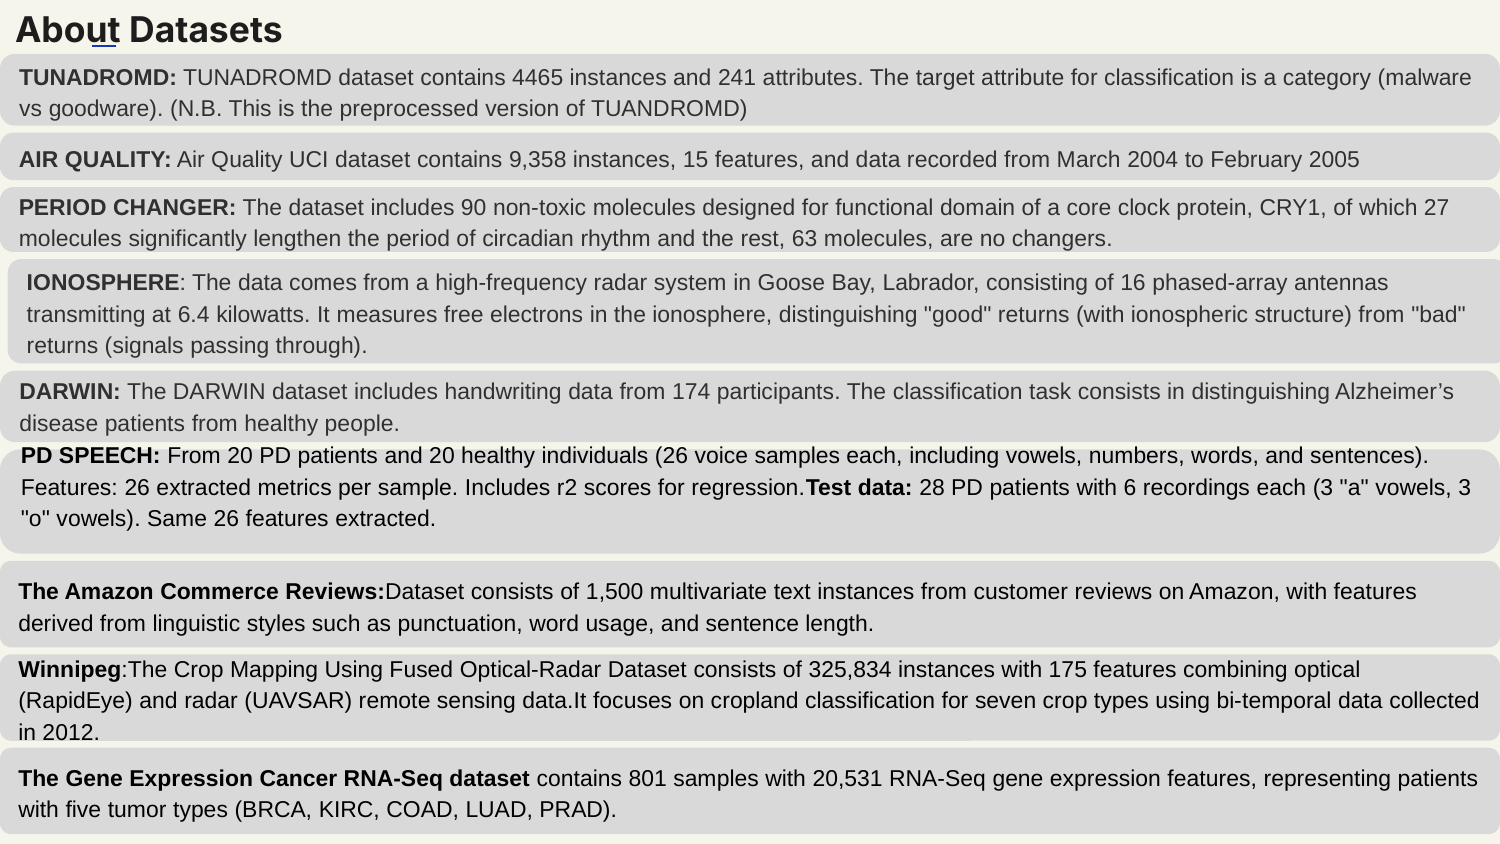

# About Datasets
TUNADROMD: TUNADROMD dataset contains 4465 instances and 241 attributes. The target attribute for classification is a category (malware vs goodware). (N.B. This is the preprocessed version of TUANDROMD)
AIR QUALITY: Air Quality UCI dataset contains 9,358 instances, 15 features, and data recorded from March 2004 to February 2005
PERIOD CHANGER: The dataset includes 90 non-toxic molecules designed for functional domain of a core clock protein, CRY1, of which 27 molecules significantly lengthen the period of circadian rhythm and the rest, 63 molecules, are no changers.
IONOSPHERE: The data comes from a high-frequency radar system in Goose Bay, Labrador, consisting of 16 phased-array antennas transmitting at 6.4 kilowatts. It measures free electrons in the ionosphere, distinguishing "good" returns (with ionospheric structure) from "bad" returns (signals passing through).

DARWIN: The DARWIN dataset includes handwriting data from 174 participants. The classification task consists in distinguishing Alzheimer’s disease patients from healthy people.

PD SPEECH: From 20 PD patients and 20 healthy individuals (26 voice samples each, including vowels, numbers, words, and sentences). Features: 26 extracted metrics per sample. Includes r2 scores for regression.Test data: 28 PD patients with 6 recordings each (3 "a" vowels, 3 "o" vowels). Same 26 features extracted.

The Amazon Commerce Reviews:Dataset consists of 1,500 multivariate text instances from customer reviews on Amazon, with features derived from linguistic styles such as punctuation, word usage, and sentence length.
Winnipeg:The Crop Mapping Using Fused Optical-Radar Dataset consists of 325,834 instances with 175 features combining optical (RapidEye) and radar (UAVSAR) remote sensing data.It focuses on cropland classification for seven crop types using bi-temporal data collected in 2012.
The Gene Expression Cancer RNA-Seq dataset contains 801 samples with 20,531 RNA-Seq gene expression features, representing patients with five tumor types (BRCA, KIRC, COAD, LUAD, PRAD).